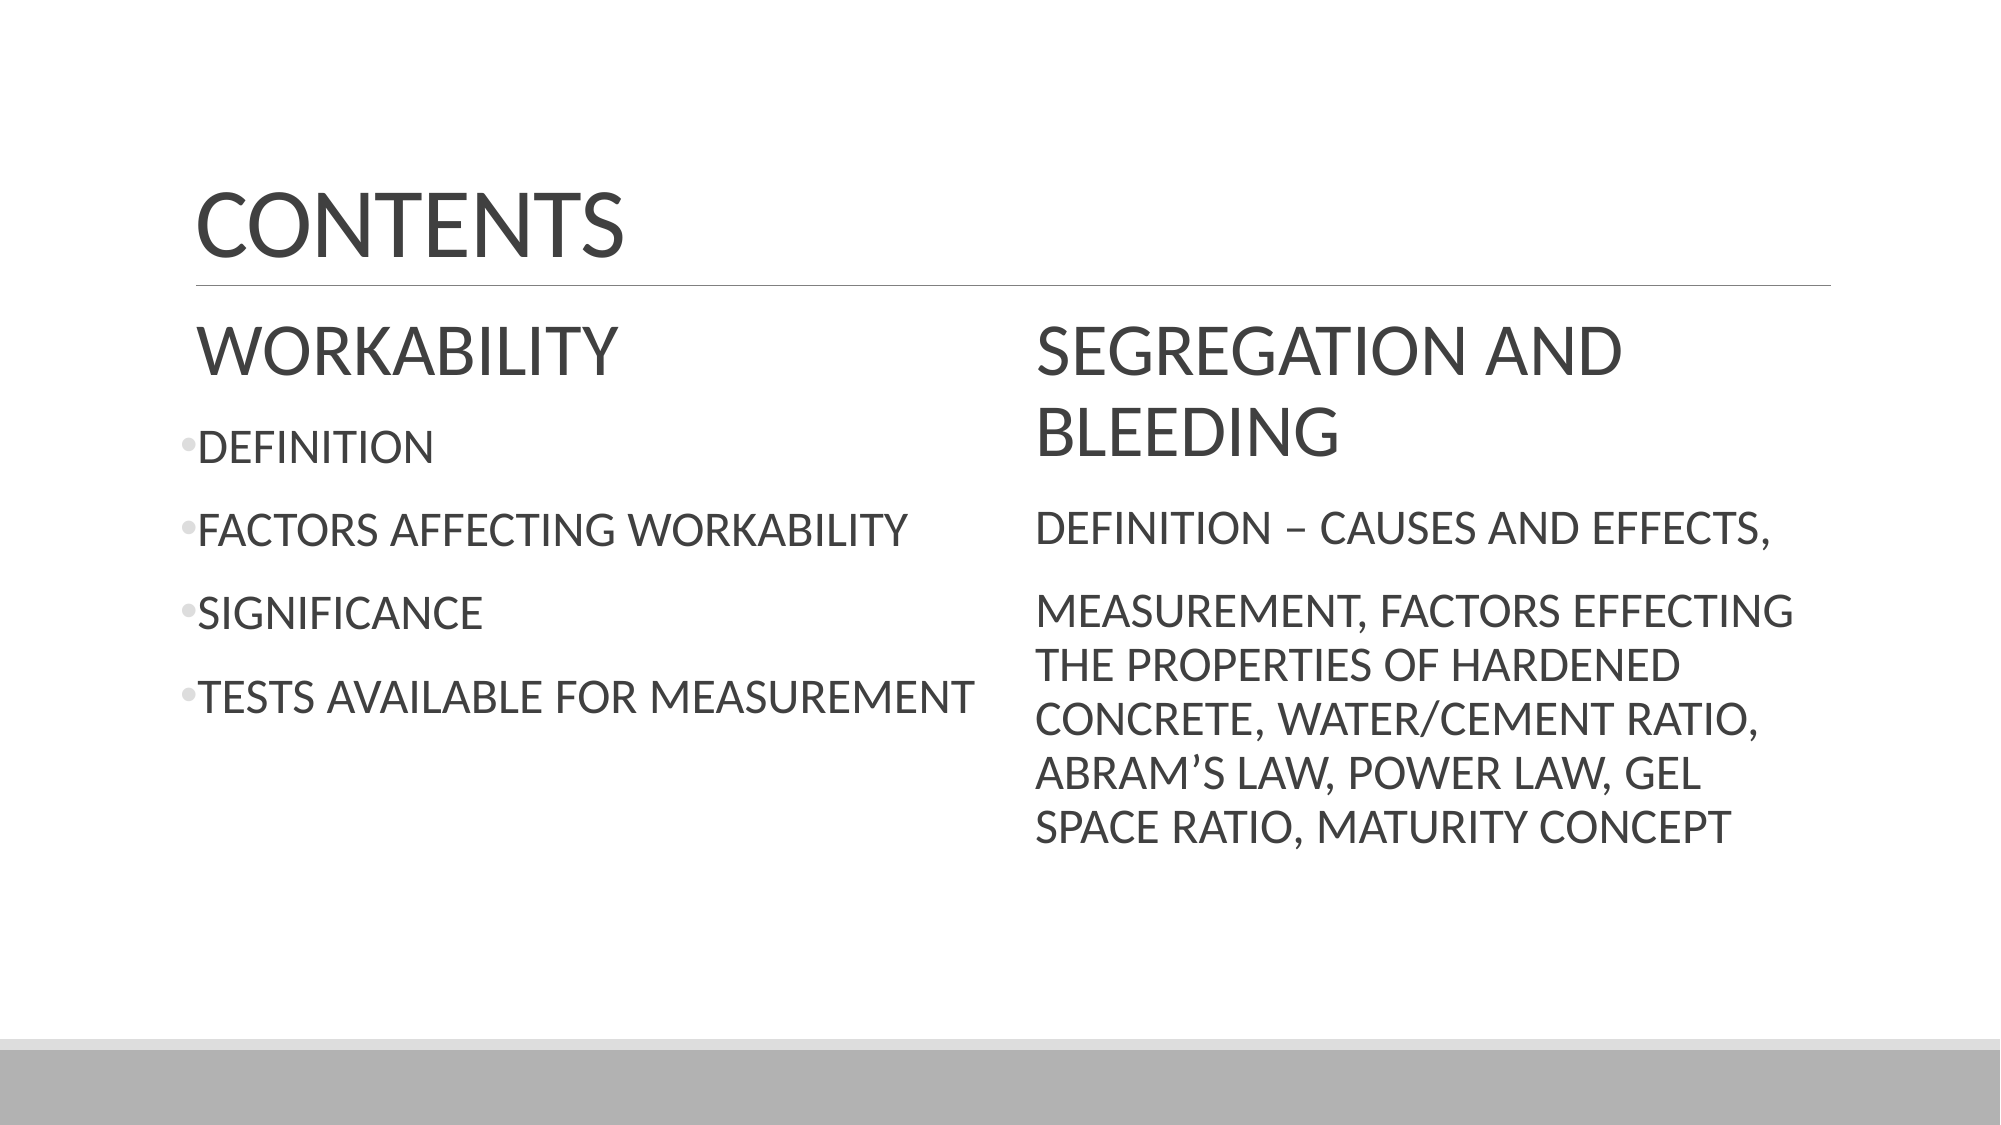

# CONTENTS
WORKABILITY
DEFINITION
FACTORS AFFECTING WORKABILITY
SIGNIFICANCE
TESTS AVAILABLE FOR MEASUREMENT
SEGREGATION AND BLEEDING
DEFINITION – CAUSES AND EFFECTS,
MEASUREMENT, FACTORS EFFECTING THE PROPERTIES OF HARDENED CONCRETE, WATER/CEMENT RATIO, ABRAM’S LAW, POWER LAW, GEL SPACE RATIO, MATURITY CONCEPT